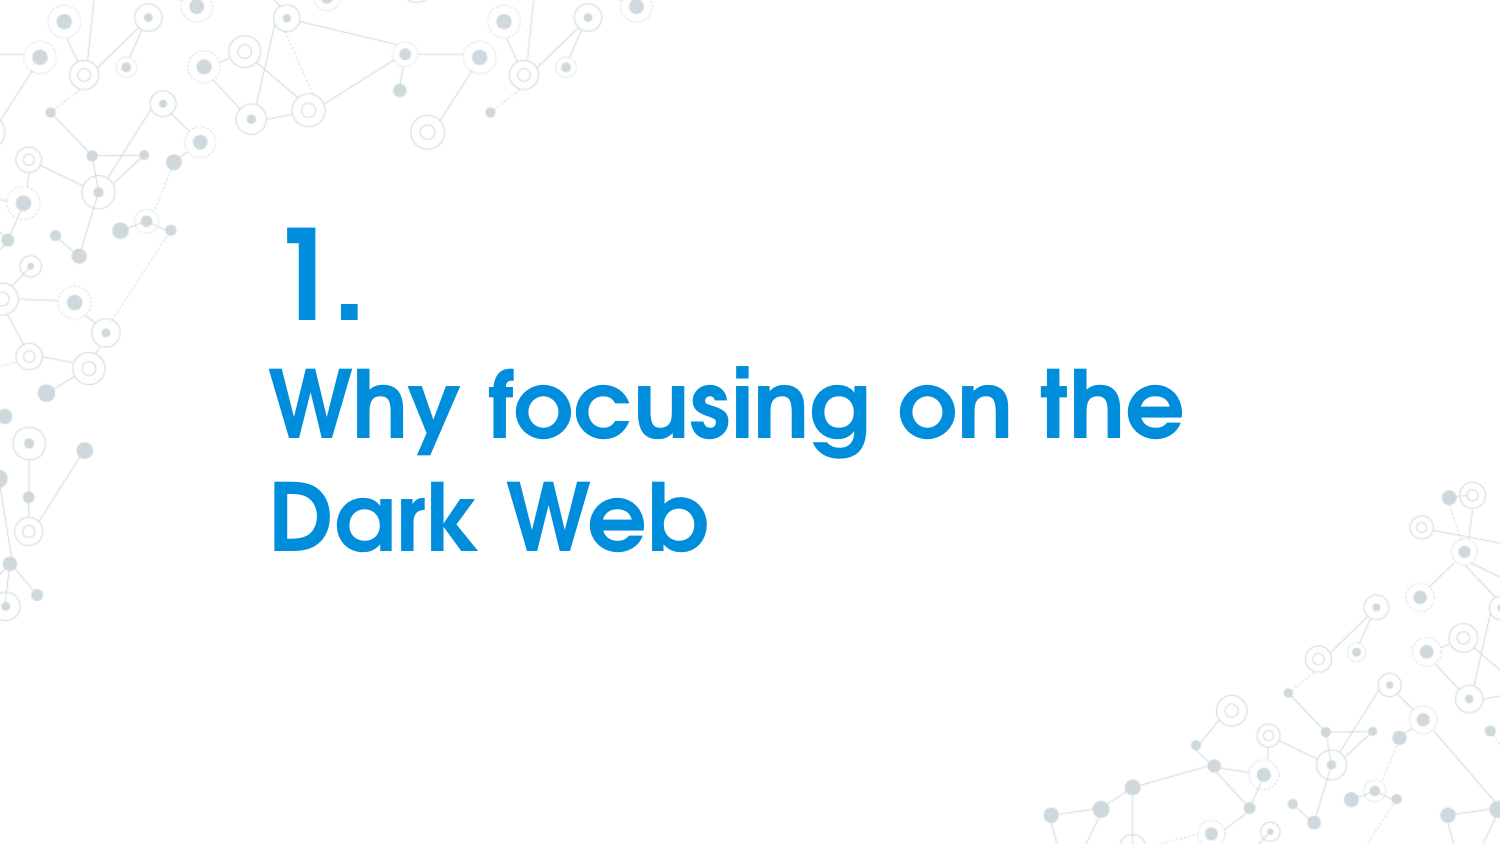

# 1. Why focusing on the Dark Web